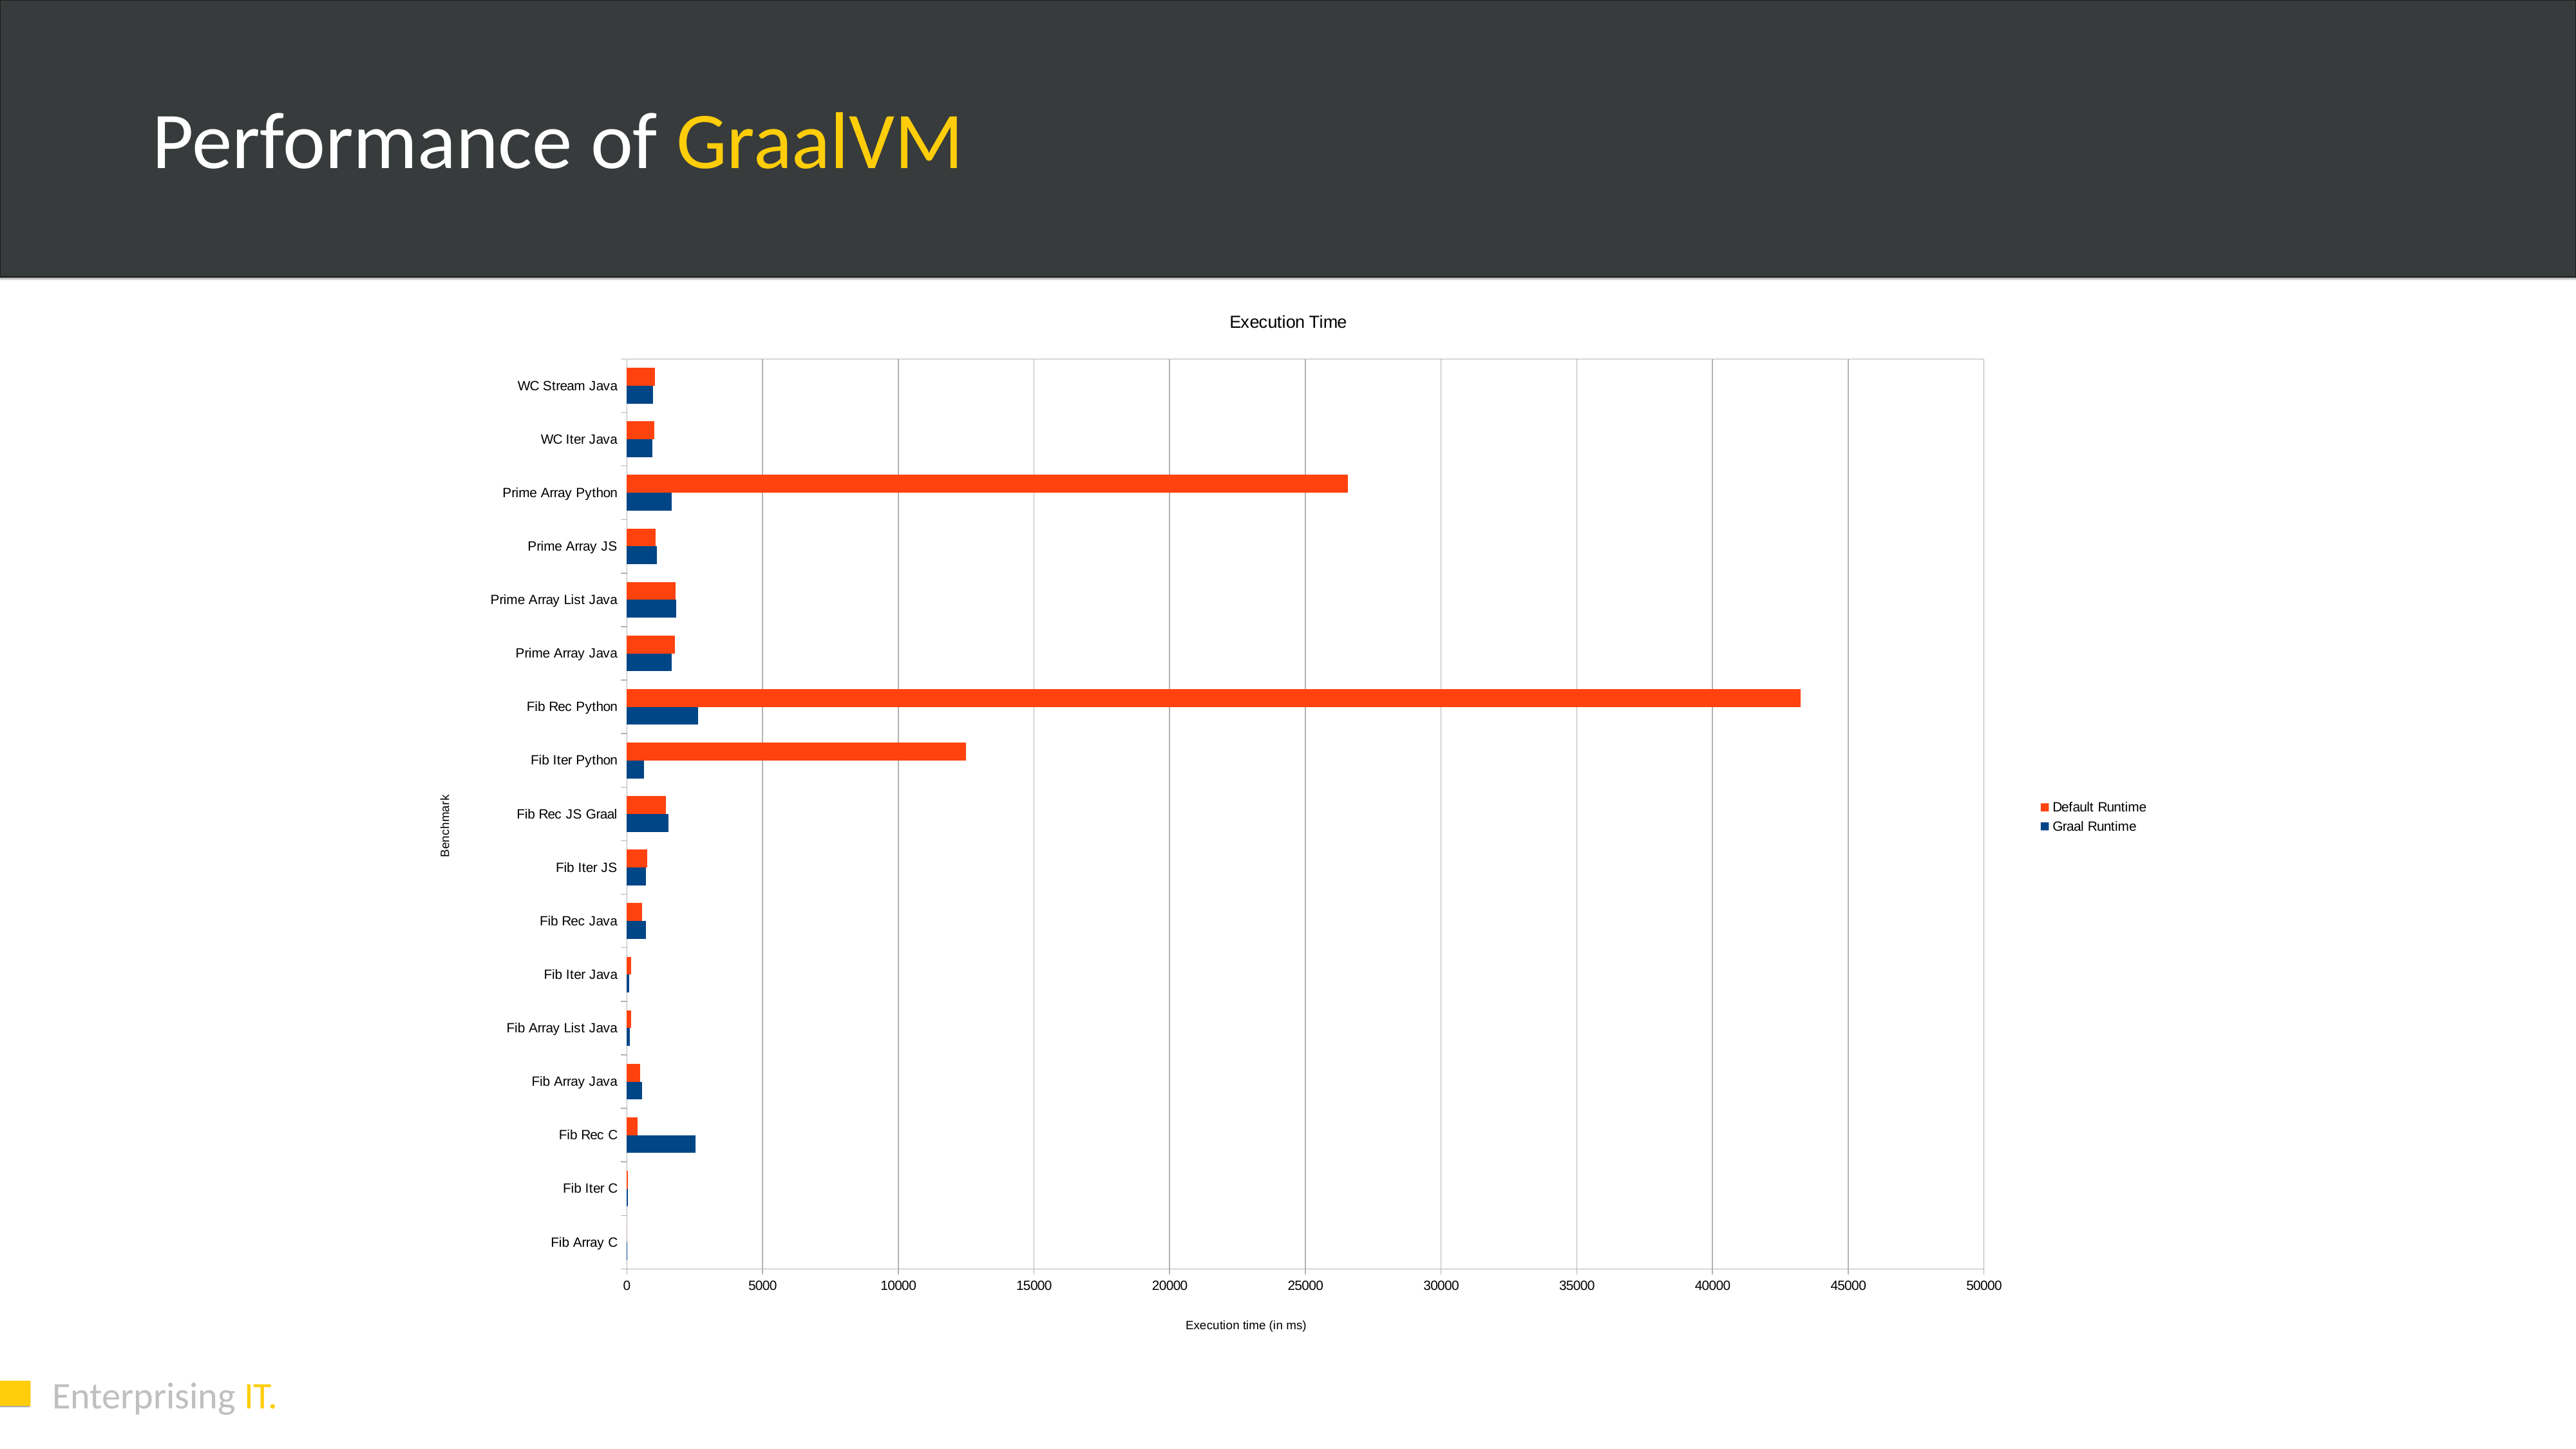

Performance of GraalVM

### Chart: Execution Time

| Category | Graal Runtime | Default Runtime |
|---|---|---|
| Fib Array C | 23.0 | 0.0 |
| Fib Iter C | 31.0 | 30.0 |
| Fib Rec C | 2541.0 | 390.0 |
| Fib Array Java | 574.0 | 496.0 |
| Fib Array List Java | 115.0 | 165.0 |
| Fib Iter Java | 80.0 | 155.0 |
| Fib Rec Java | 709.0 | 560.0 |
| Fib Iter JS | 710.0 | 758.0 |
| Fib Rec JS Graal | 1531.0 | 1430.0 |
| Fib Iter Python | 642.0 | 12491.0 |
| Fib Rec Python | 2628.0 | 43258.0 |
| Prime Array Java | 1662.0 | 1780.0 |
| Prime Array List Java | 1823.0 | 1803.0 |
| Prime Array JS | 1115.0 | 1073.0 |
| Prime Array Python | 1650.0 | 26568.0 |
| WC Iter Java | 941.0 | 1017.0 |
| WC Stream Java | 977.0 | 1047.0 |